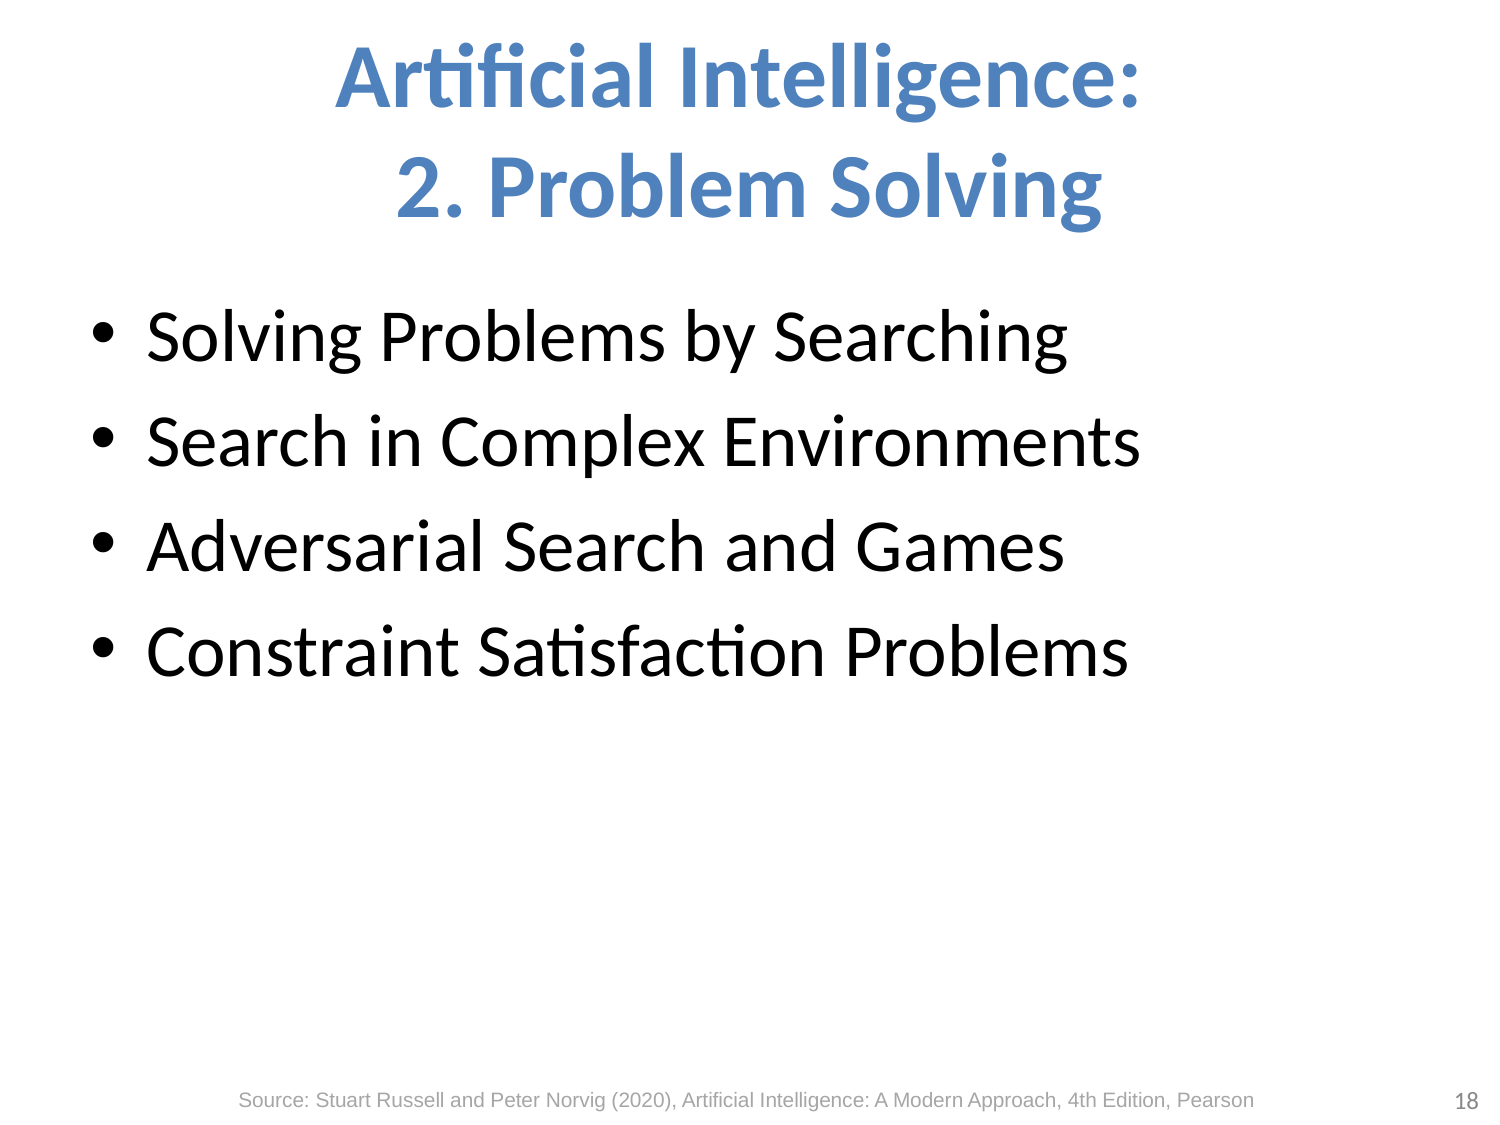

# Artificial Intelligence: 2. Problem Solving
Solving Problems by Searching
Search in Complex Environments
Adversarial Search and Games
Constraint Satisfaction Problems
18
Source: Stuart Russell and Peter Norvig (2020), Artificial Intelligence: A Modern Approach, 4th Edition, Pearson